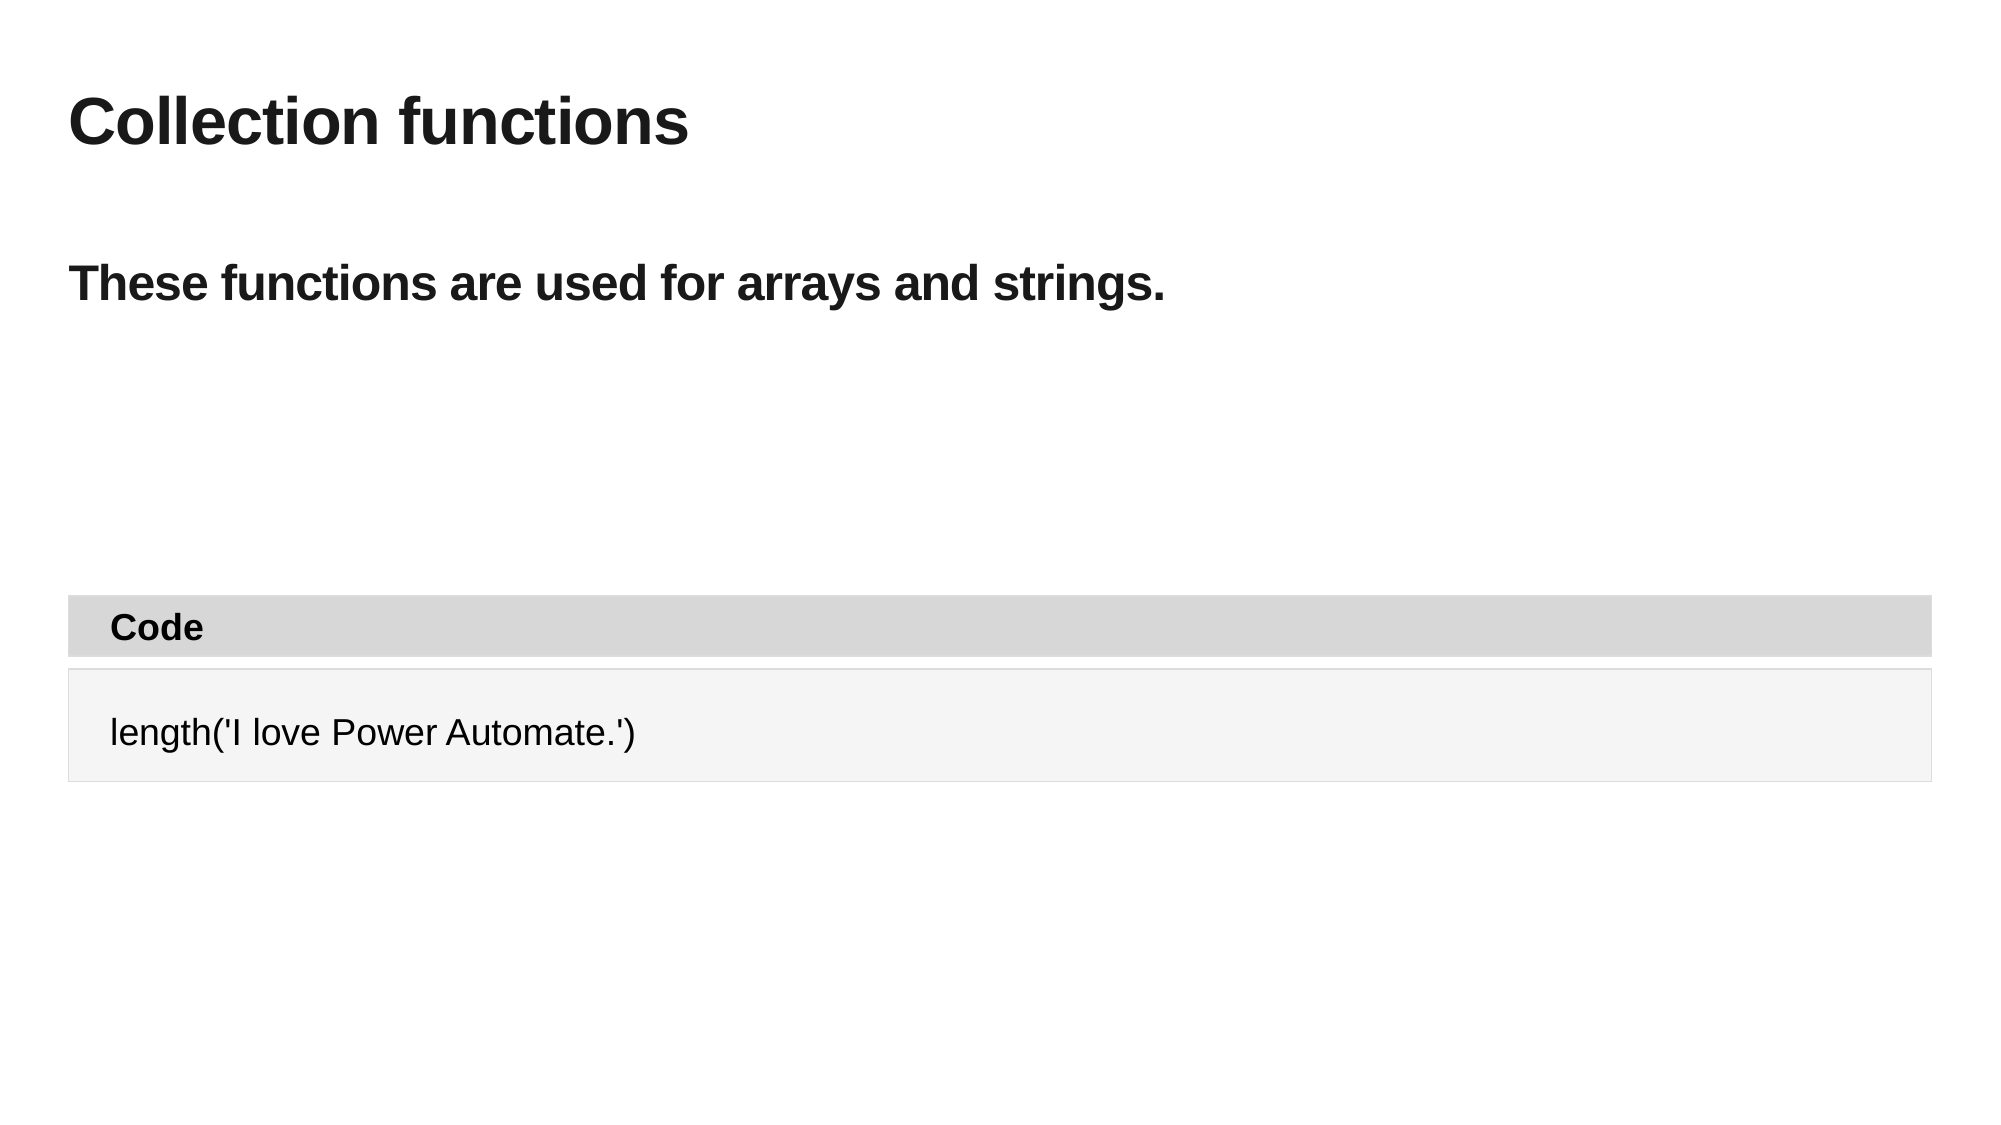

# Collection functions
These functions are used for arrays and strings.
Code
length('I love Power Automate.')